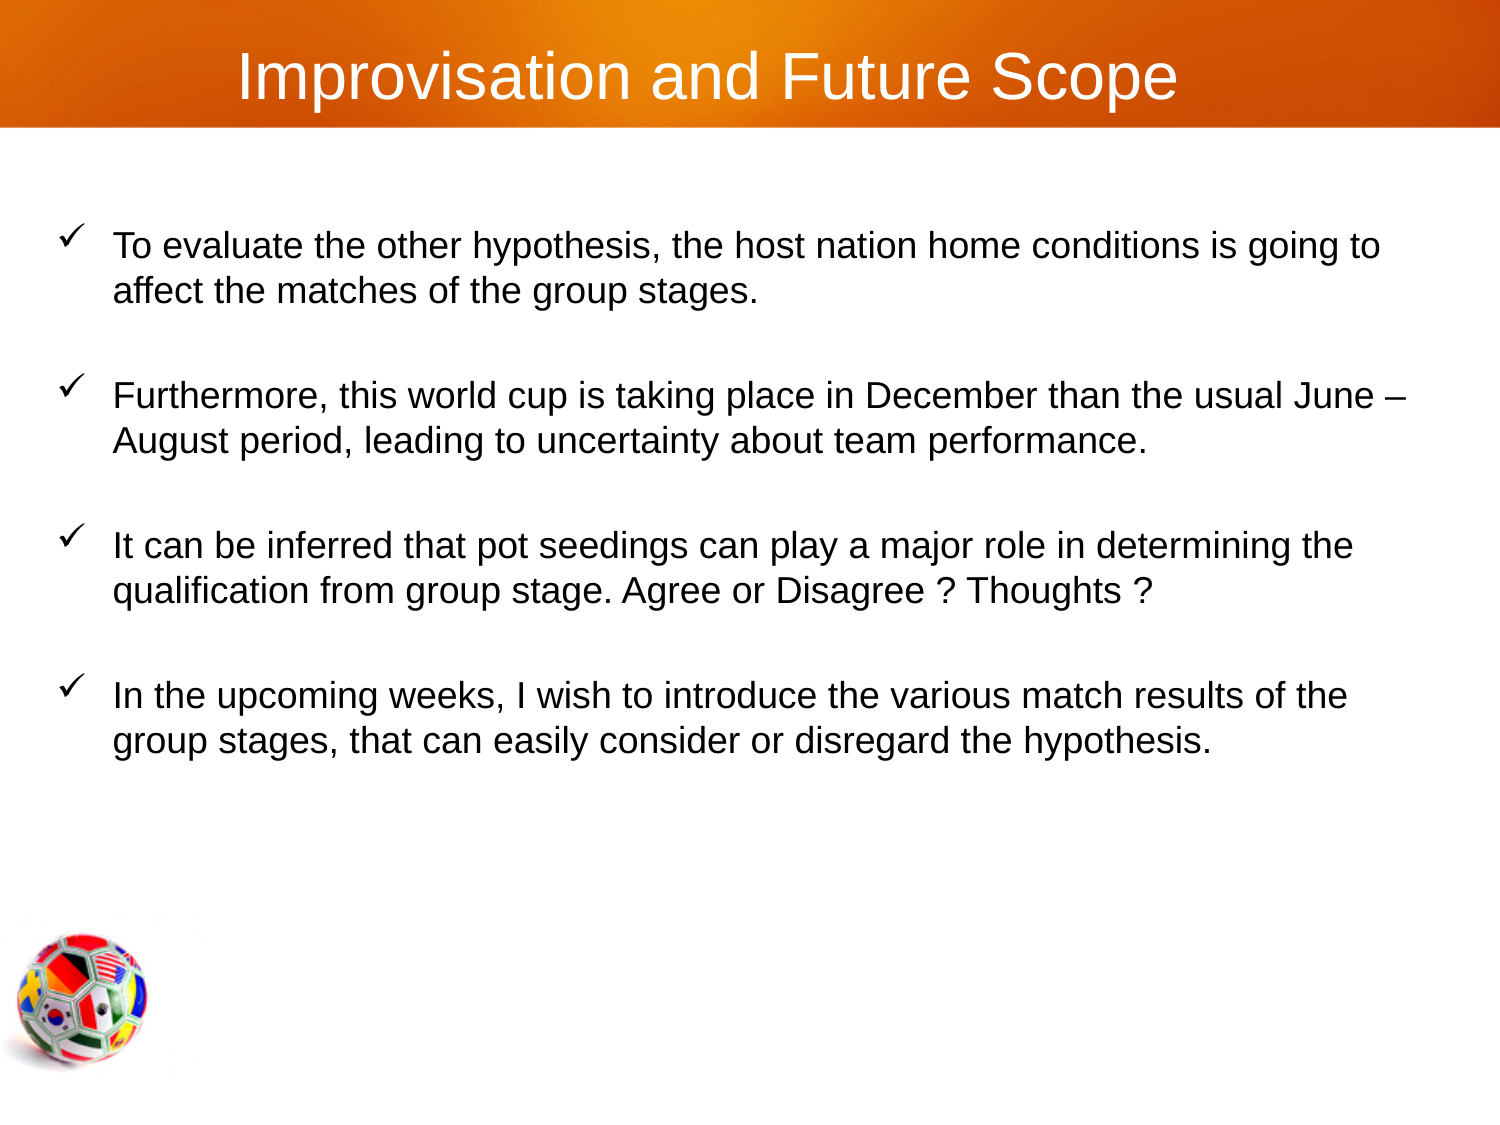

# Improvisation and Future Scope

To evaluate the other hypothesis, the host nation home conditions is going to affect the matches of the group stages.

Furthermore, this world cup is taking place in December than the usual June – August period, leading to uncertainty about team performance.

It can be inferred that pot seedings can play a major role in determining the qualification from group stage. Agree or Disagree ? Thoughts ?

In the upcoming weeks, I wish to introduce the various match results of the group stages, that can easily consider or disregard the hypothesis.